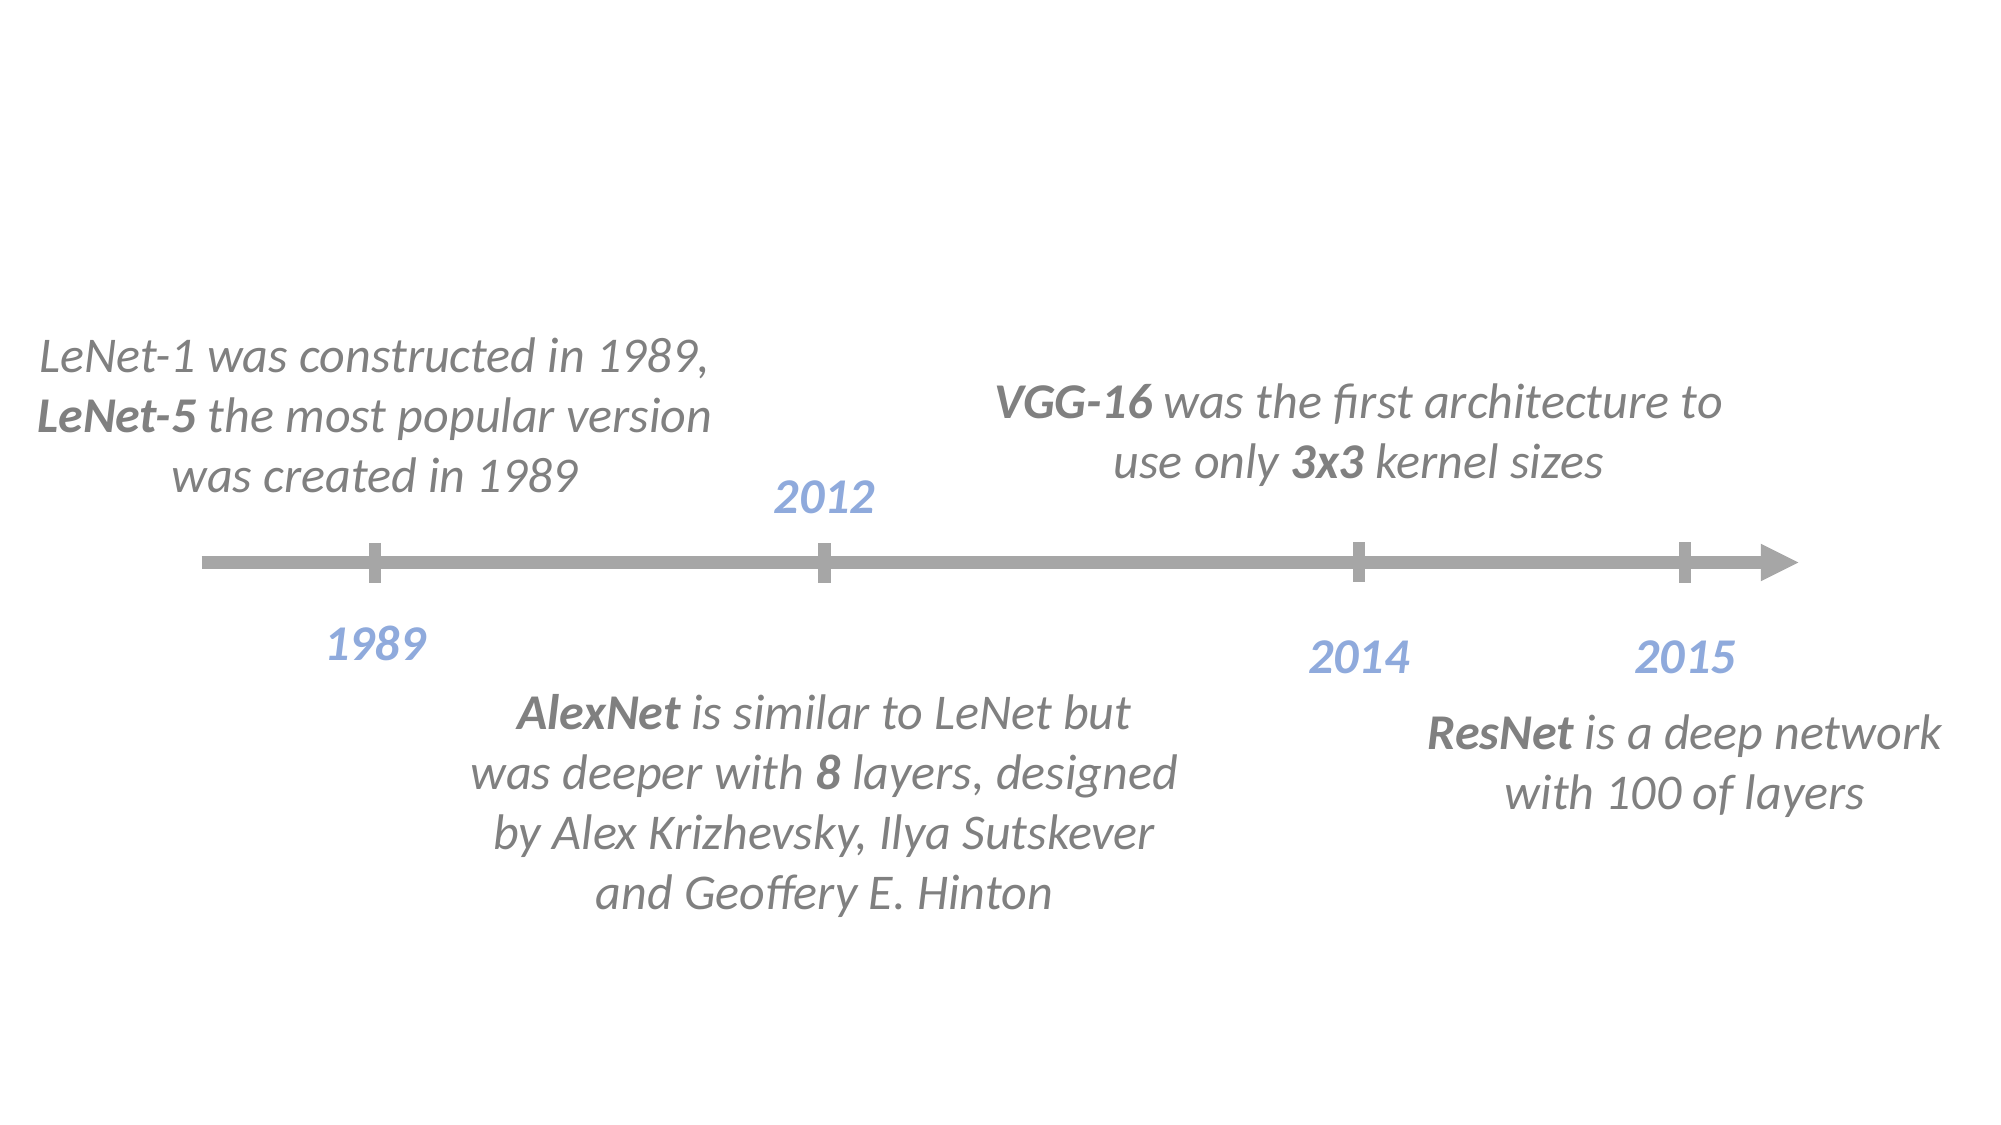

LeNet-1 was constructed in 1989, LeNet-5 the most popular version was created in 1989
VGG-16 was the first architecture to use only 3x3 kernel sizes
2012
1989
2014
2015
AlexNet is similar to LeNet but
was deeper with 8 layers, designed by Alex Krizhevsky, Ilya Sutskever and Geoffery E. Hinton
ResNet is a deep network
with 100 of layers